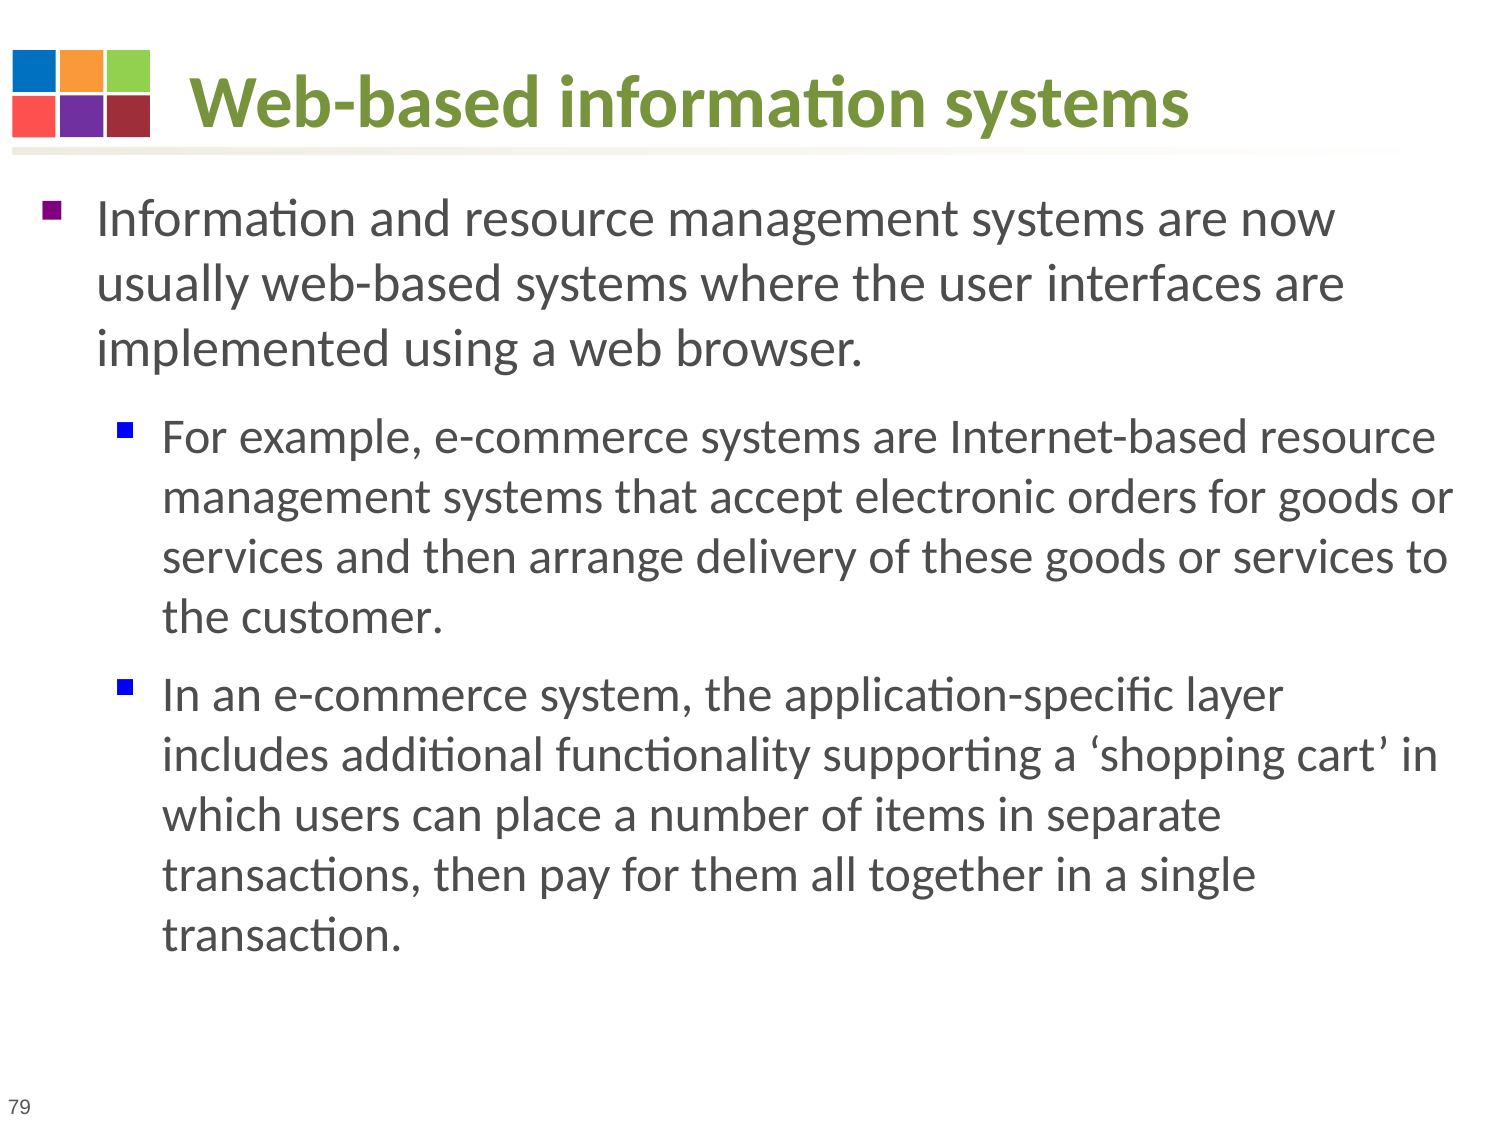

# Web-based information systems
Information and resource management systems are now usually web-based systems where the user interfaces are implemented using a web browser.
For example, e-commerce systems are Internet-based resource management systems that accept electronic orders for goods or services and then arrange delivery of these goods or services to the customer.
In an e-commerce system, the application-specific layer includes additional functionality supporting a ‘shopping cart’ in which users can place a number of items in separate transactions, then pay for them all together in a single transaction.